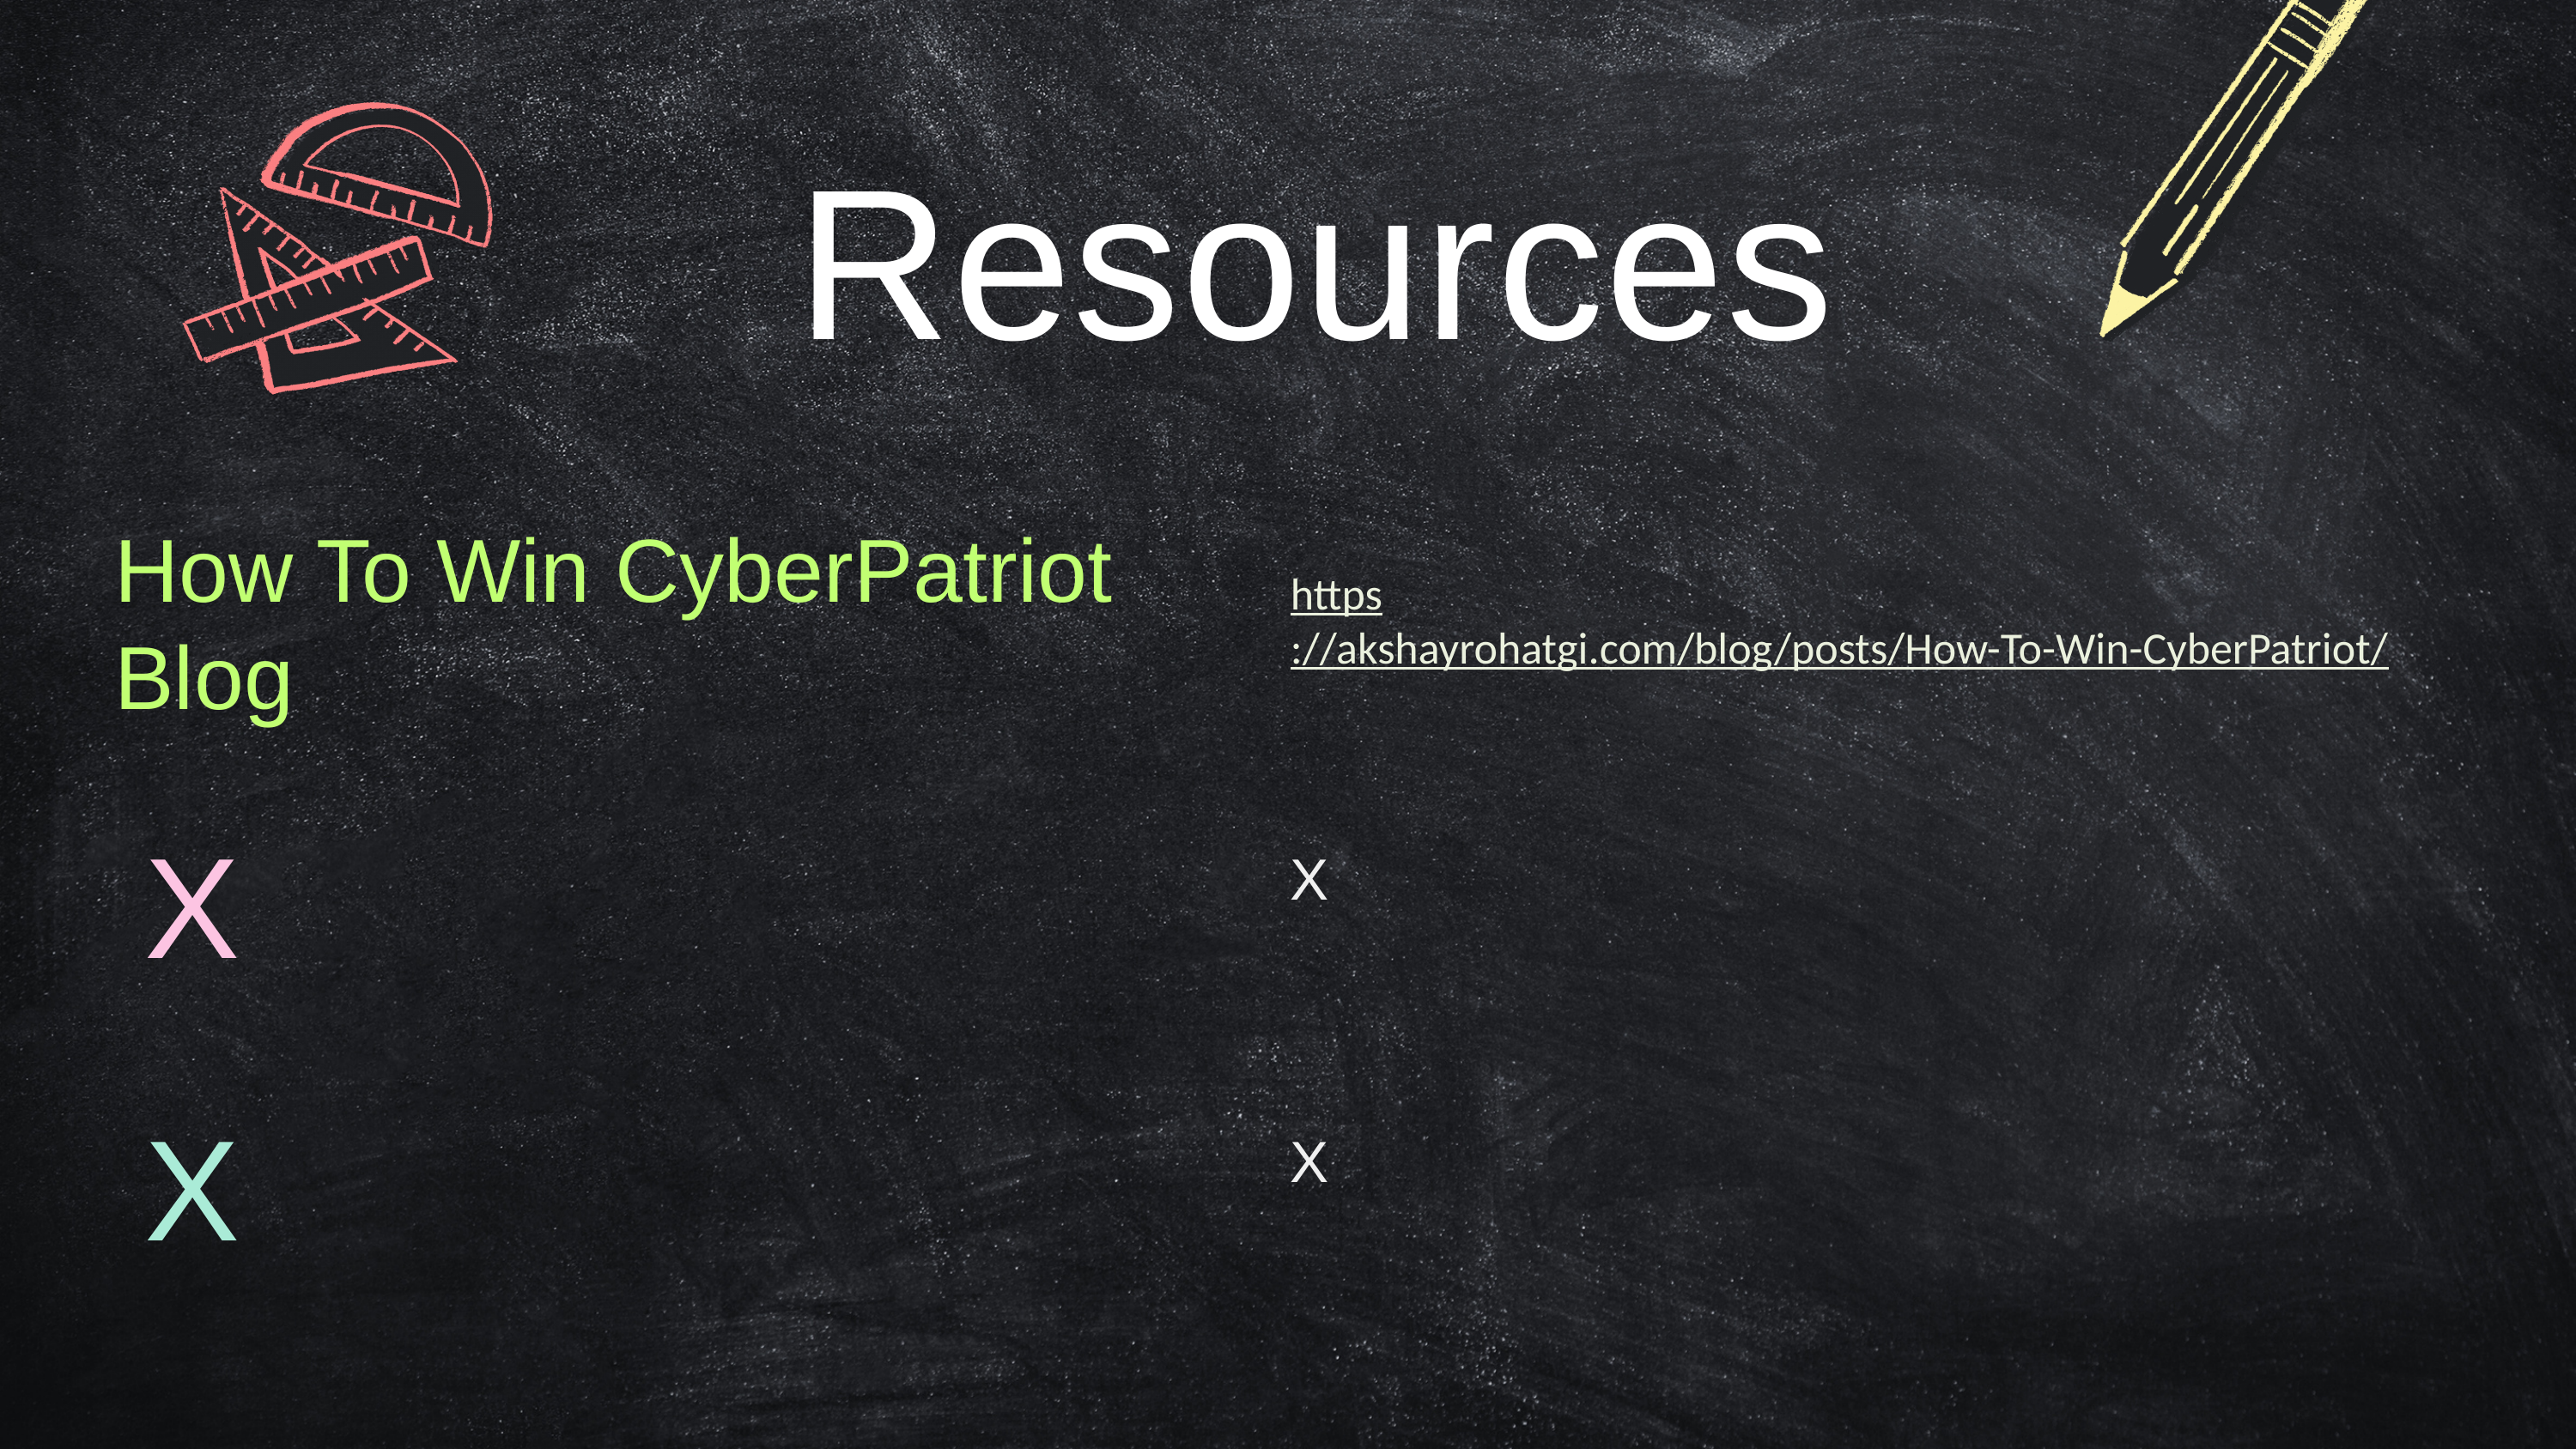

Resources
How To Win CyberPatriot
Blog
https://akshayrohatgi.com/blog/posts/How-To-Win-CyberPatriot/
X
X
X
X